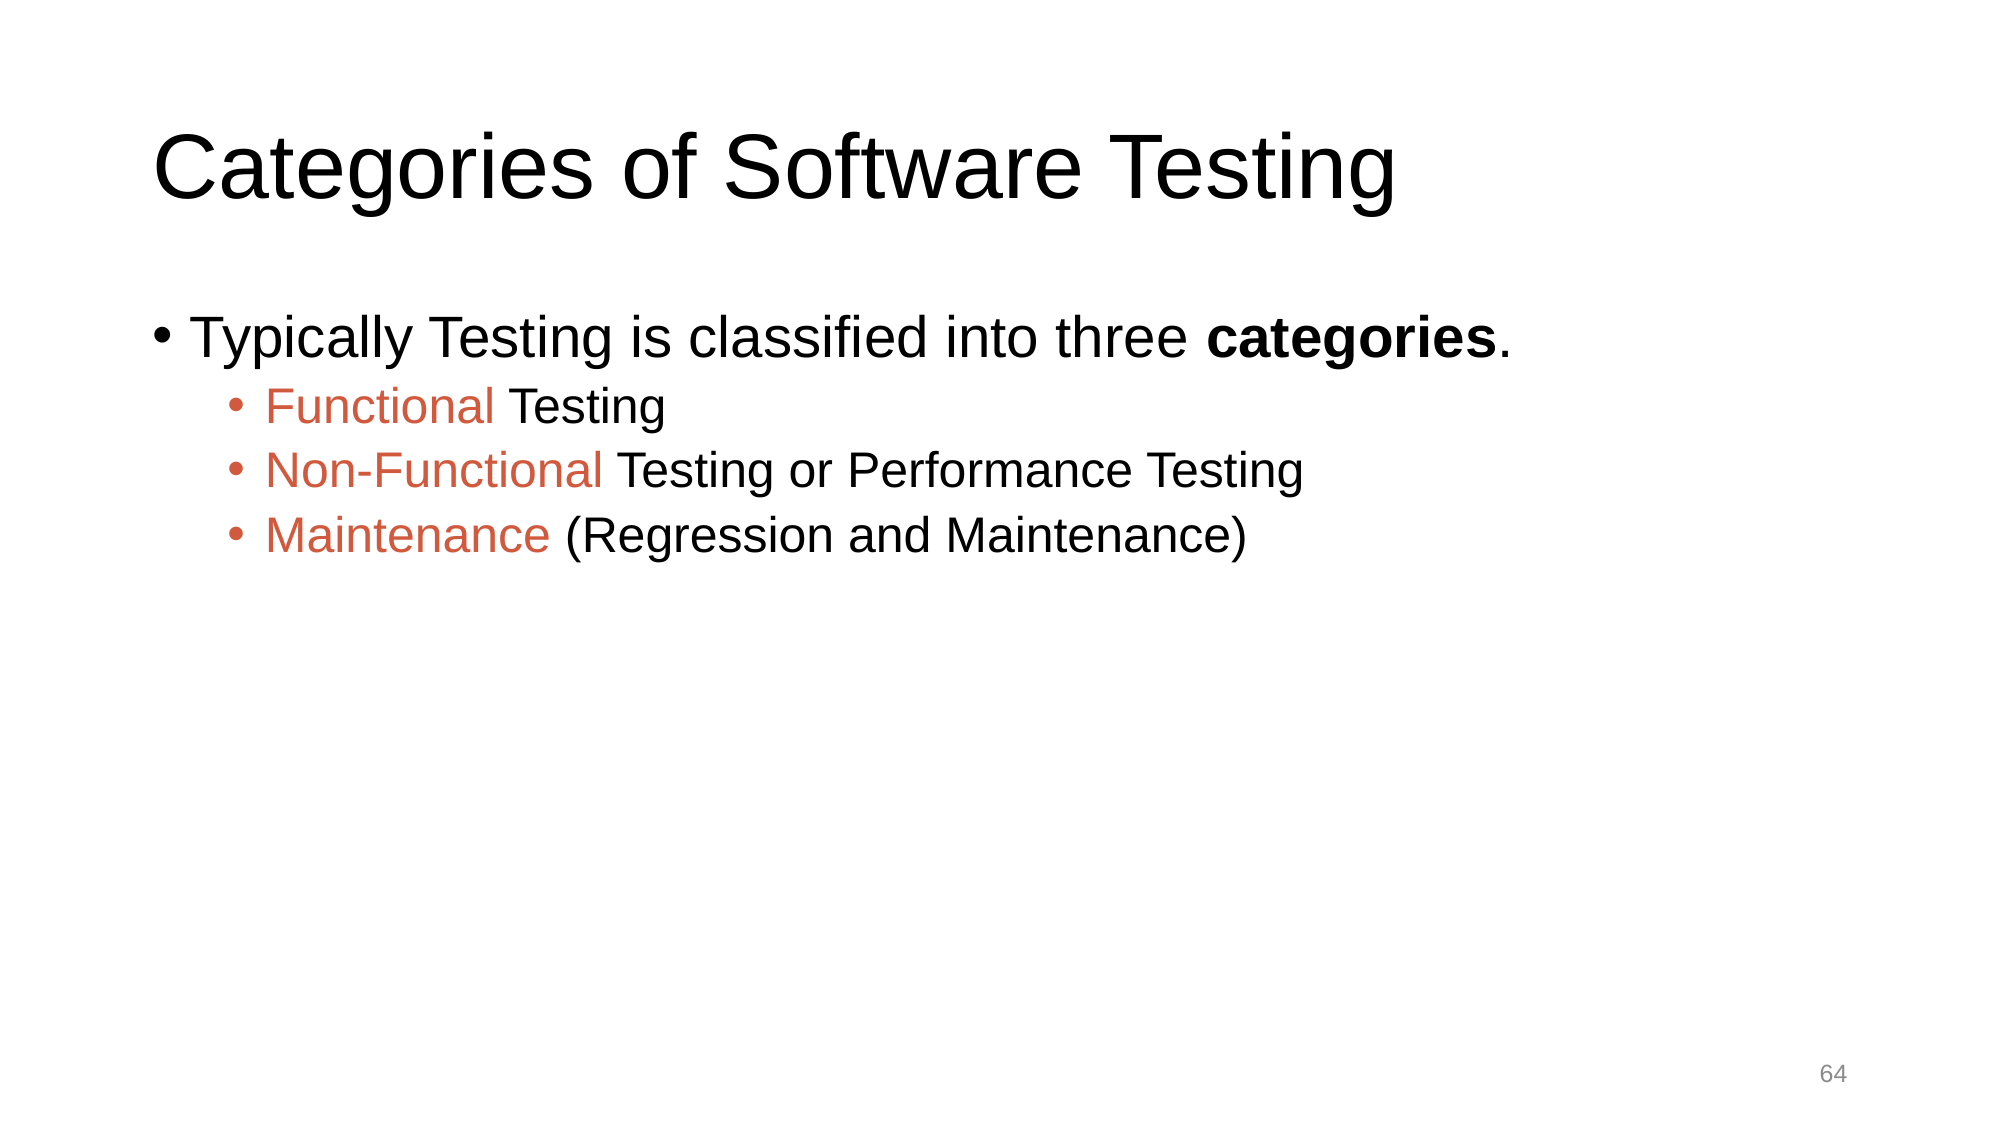

# Categories of Software Testing
Typically Testing is classified into three categories.
Functional Testing
Non-Functional Testing or Performance Testing
Maintenance (Regression and Maintenance)
64